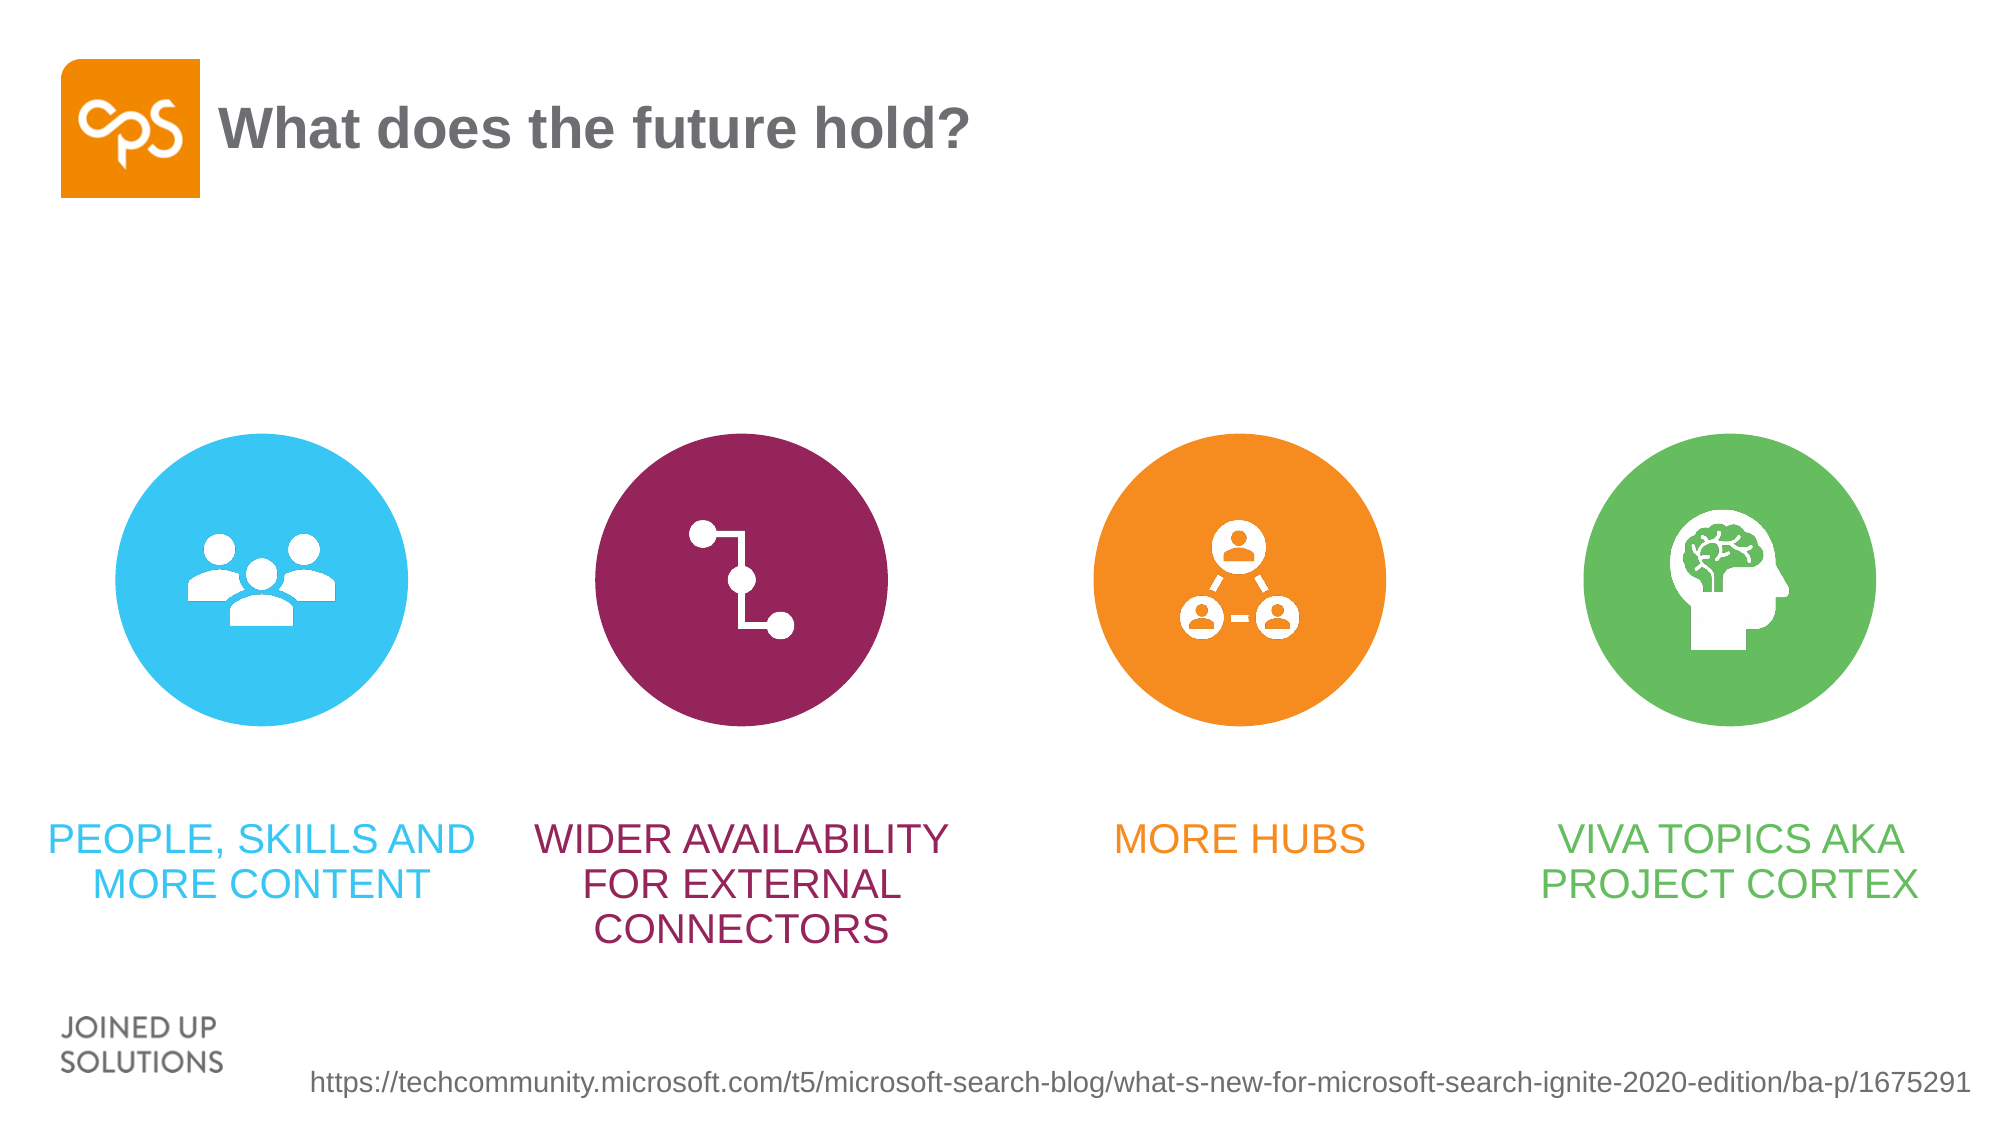

# What does the future hold?

MORE HUBS

PEOPLE, SKILLS AND MORE CONTENT

Wider availability for external connectors

VIVA TOPICS AKA Project Cortex
https://techcommunity.microsoft.com/t5/microsoft-search-blog/what-s-new-for-microsoft-search-ignite-2020-edition/ba-p/1675291